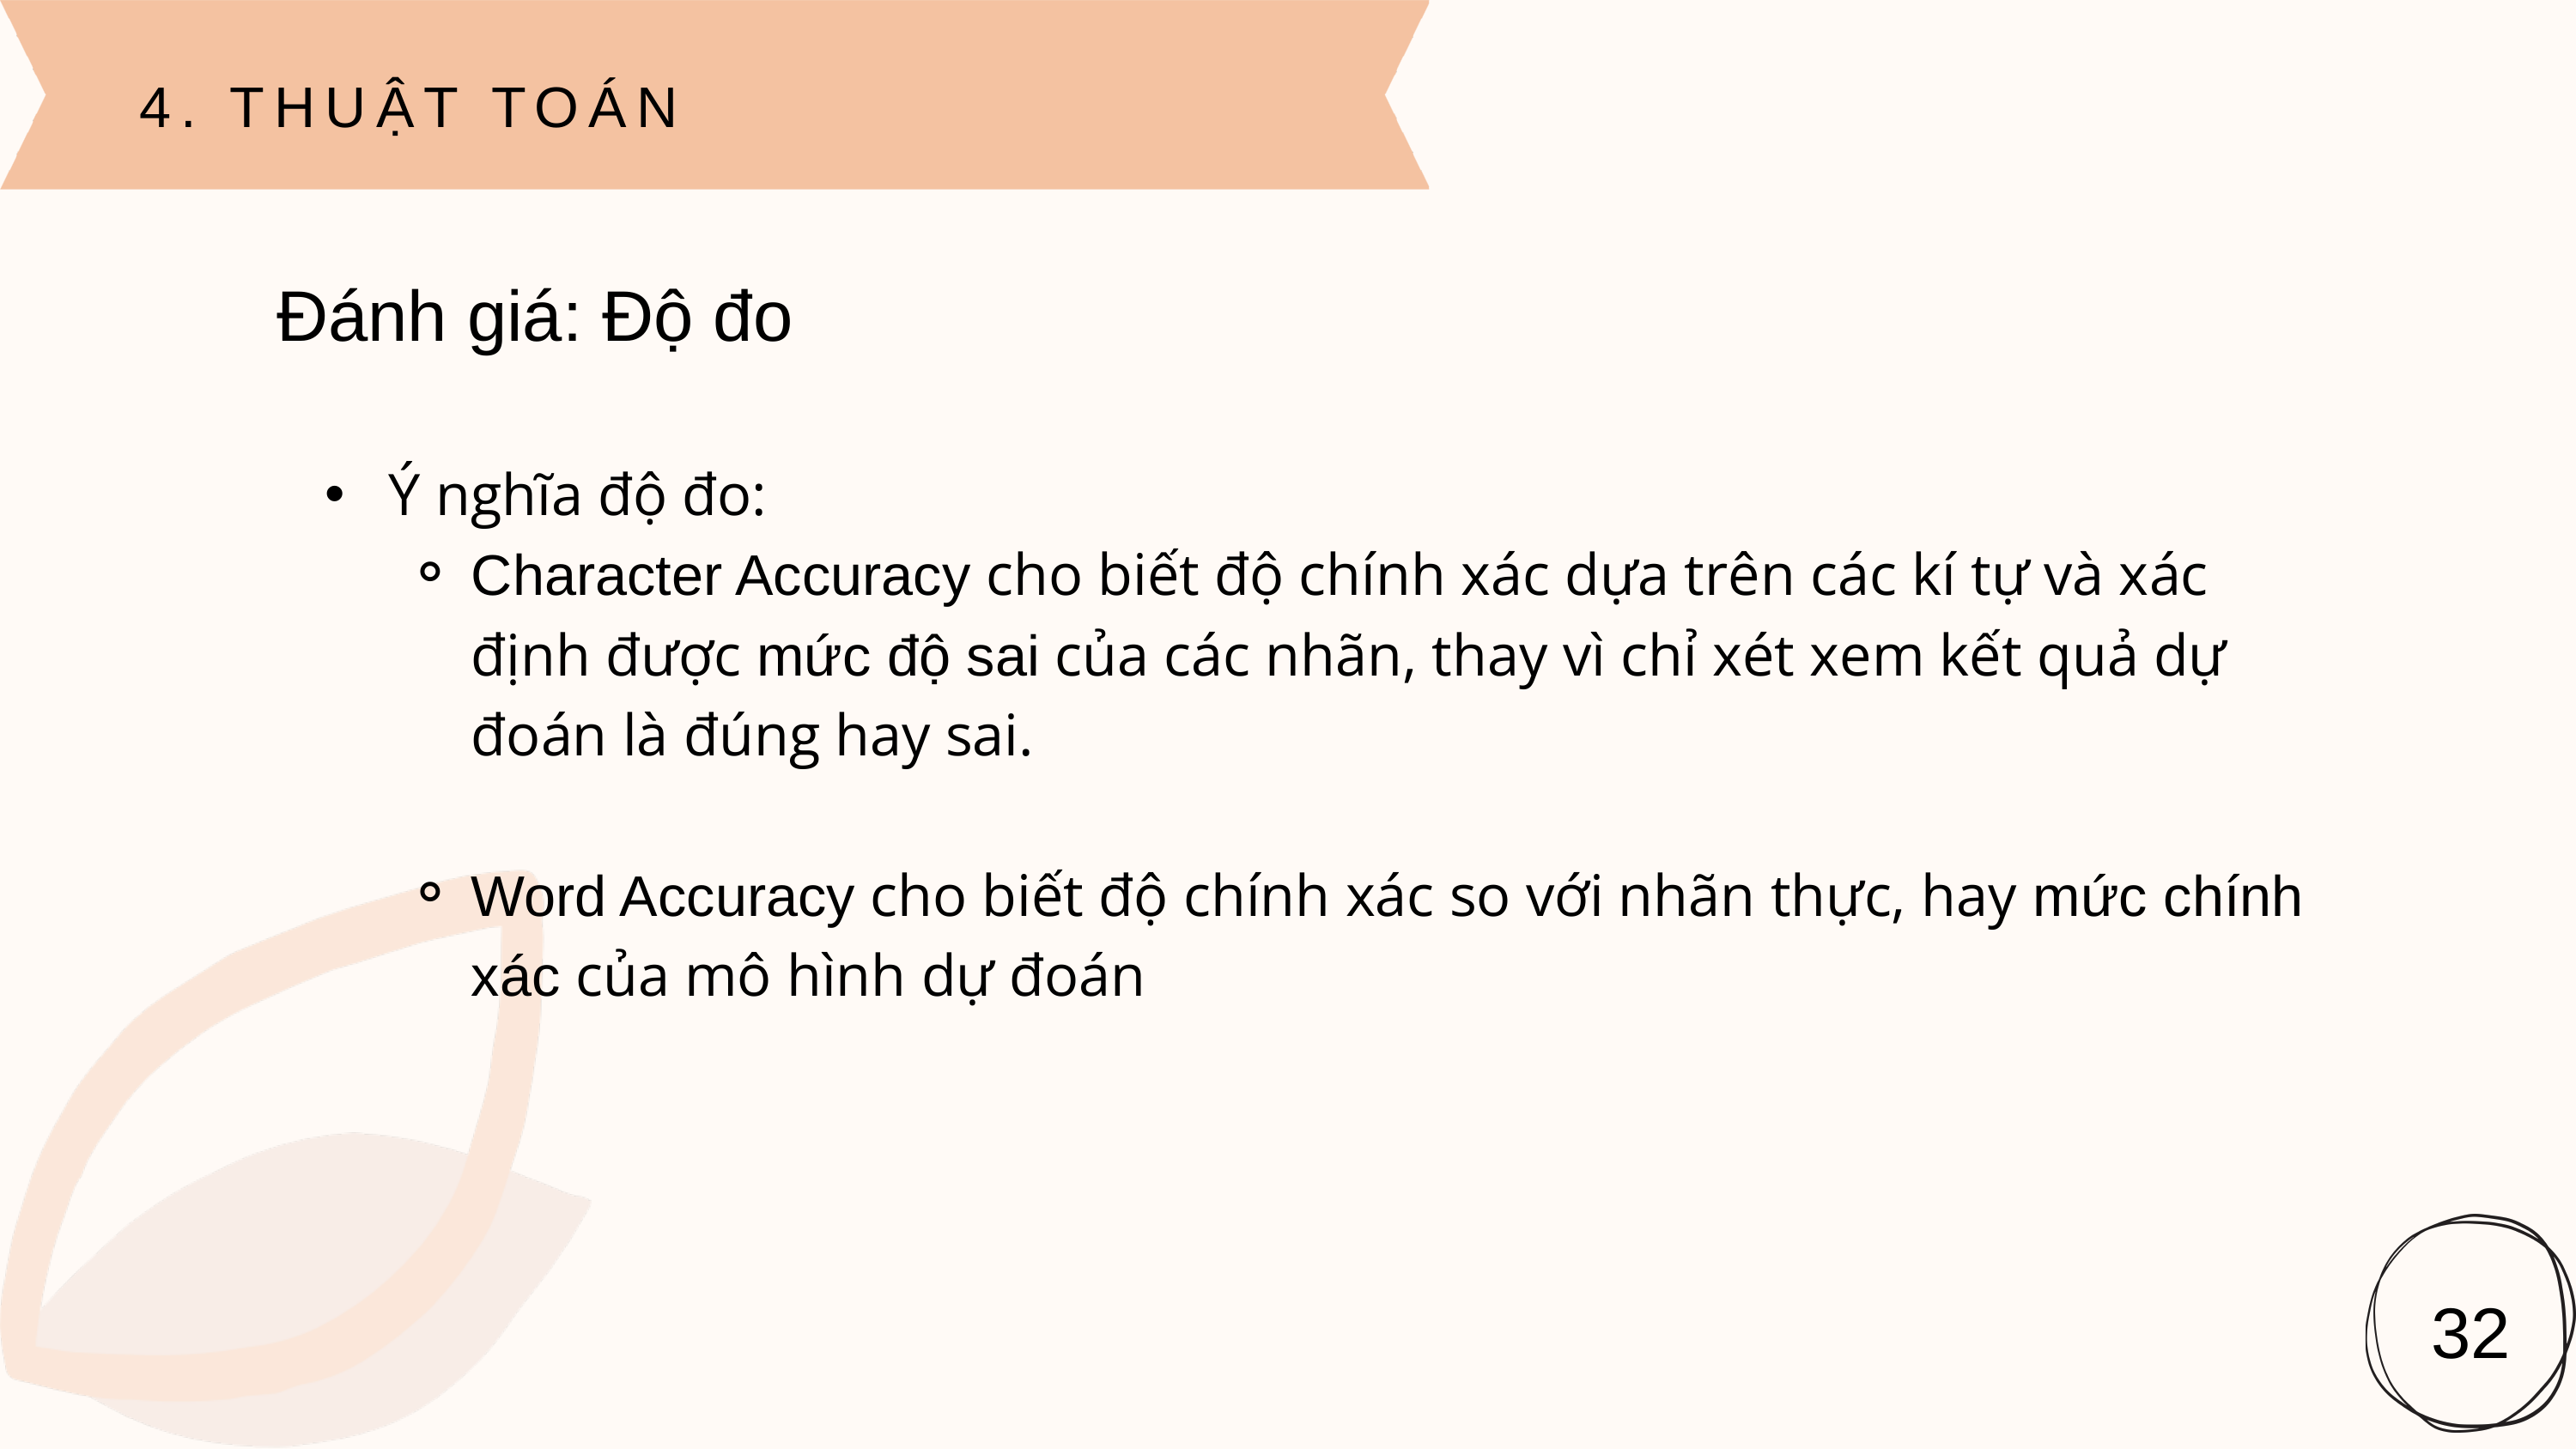

4. THUẬT TOÁN
Đánh giá: Độ đo
 Ý nghĩa độ đo:
Character Accuracy cho biết độ chính xác dựa trên các kí tự và xác định được mức độ sai của các nhãn, thay vì chỉ xét xem kết quả dự đoán là đúng hay sai.

Word Accuracy cho biết độ chính xác so với nhãn thực, hay mức chính xác của mô hình dự đoán

32